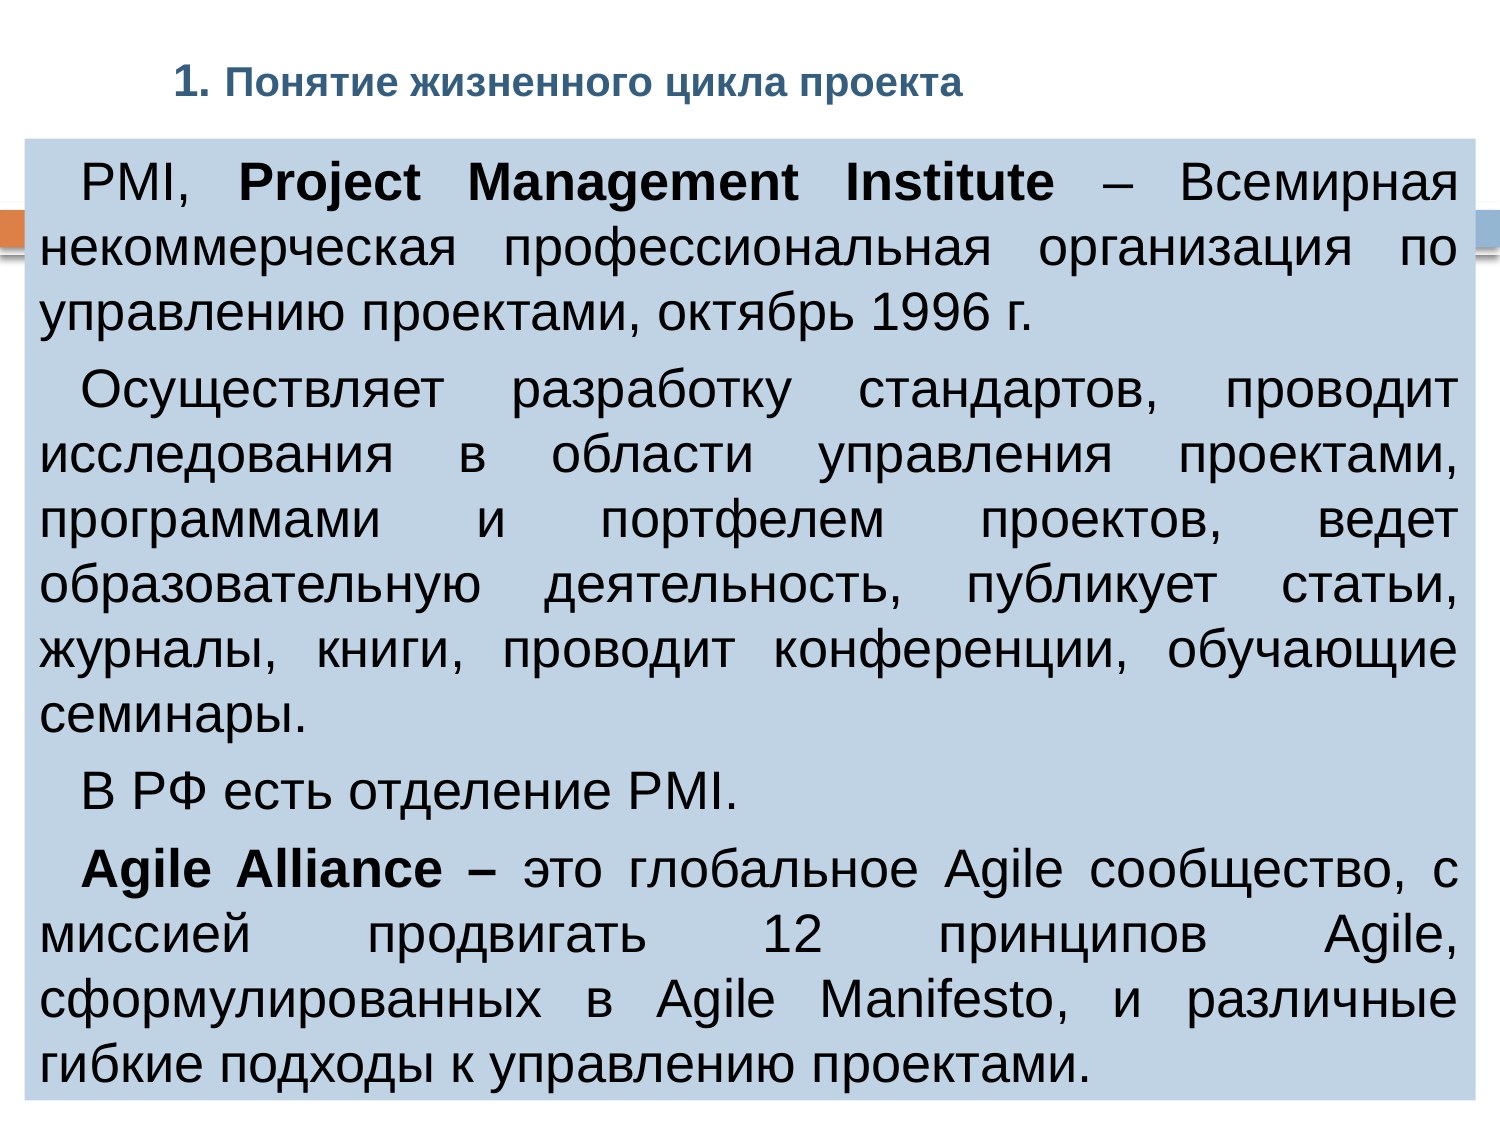

1. Понятие жизненного цикла проекта
PMI, Project Management Institute – Всемирная некоммерческая профессиональная организация по управлению проектами, октябрь 1996 г.
Осуществляет разработку стандартов, проводит исследования в области управления проектами, программами и портфелем проектов, ведет образовательную деятельность, публикует статьи, журналы, книги, проводит конференции, обучающие семинары.
В РФ есть отделение PMI.
Agile Alliance – это глобальное Agile сообщество, с миссией продвигать 12 принципов Agile, сформулированных в Agile Manifesto, и различные гибкие подходы к управлению проектами.